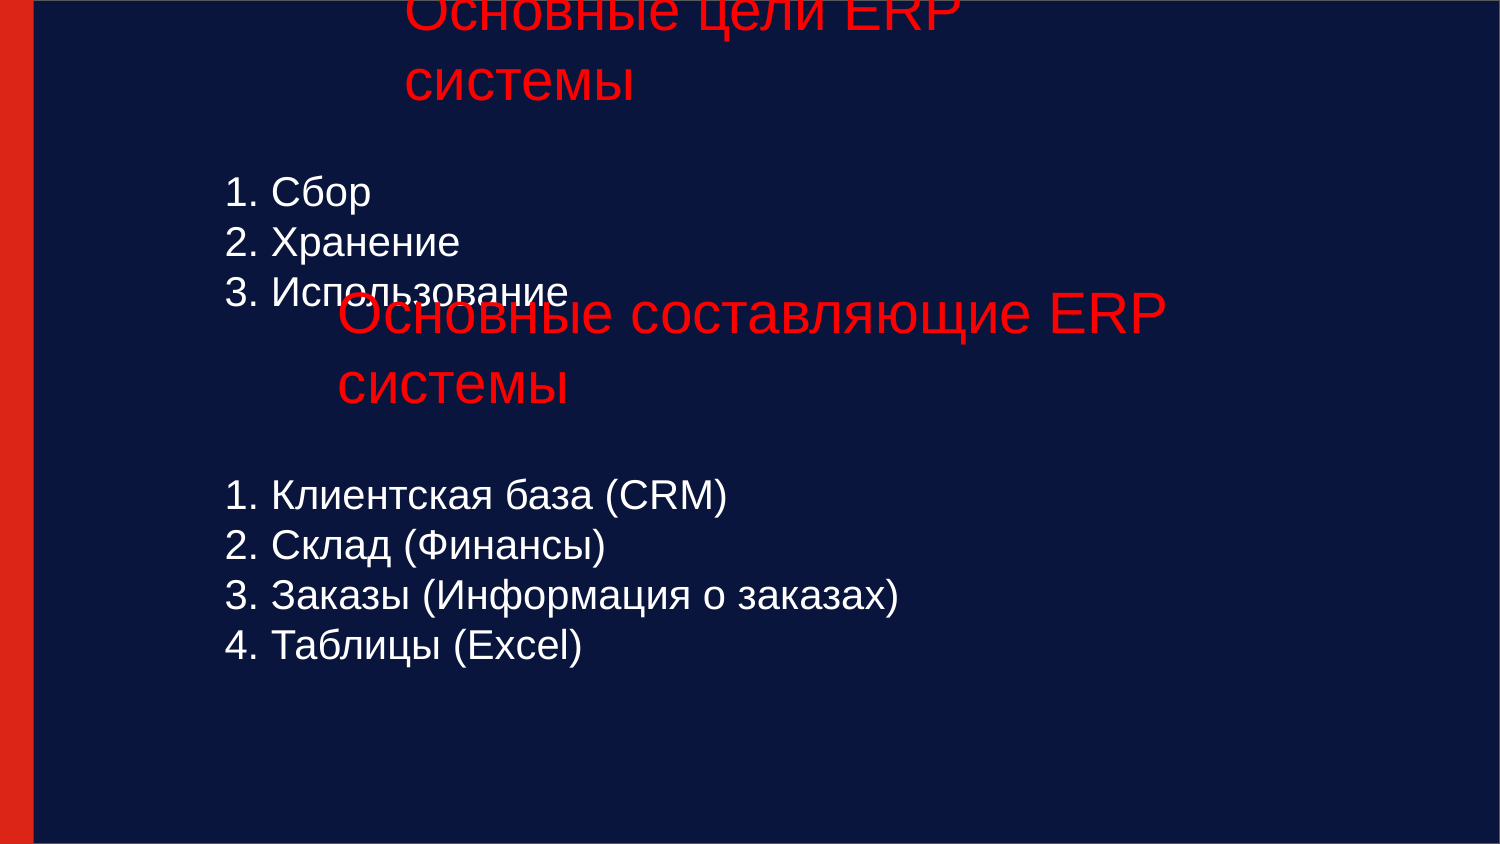

# Основные цели ERP системы
1. Сбор
2. Хранение
3. Использование
Основные составляющие ERP системы
1. Клиентская база (CRM)
2. Склад (Финансы)
3. Заказы (Информация о заказах)
4. Таблицы (Excel)